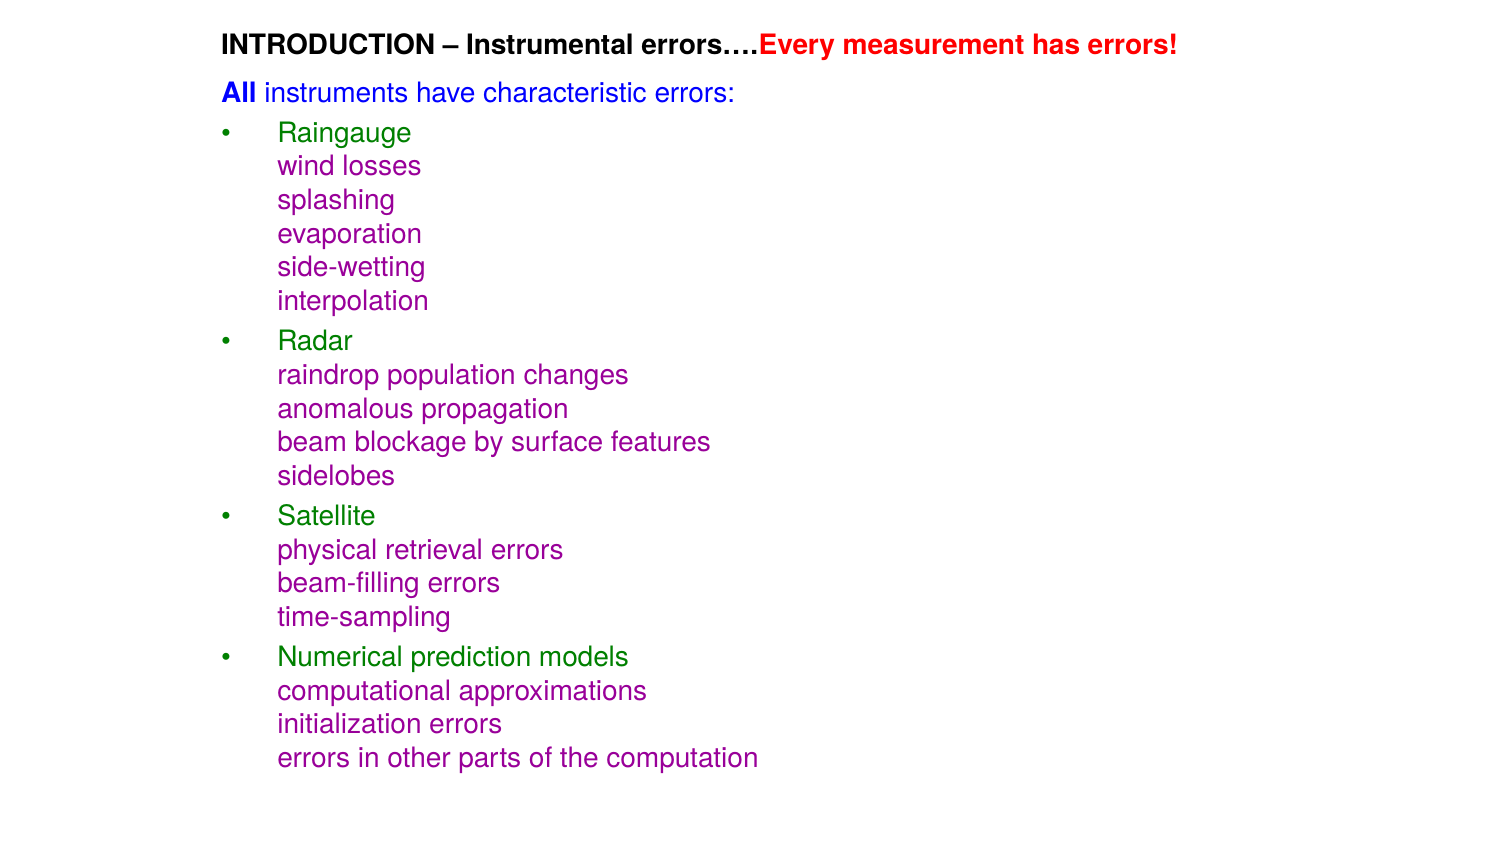

INTRODUCTION – Instrumental errors….Every measurement has errors!
All instruments have characteristic errors:
•	Raingauge
	wind losses
	splashing
	evaporation
	side-wetting
	interpolation
•	Radar
	raindrop population changes
	anomalous propagation
	beam blockage by surface features
	sidelobes
•	Satellite
	physical retrieval errors
	beam-filling errors
	time-sampling
•	Numerical prediction models
	computational approximations
	initialization errors
	errors in other parts of the computation